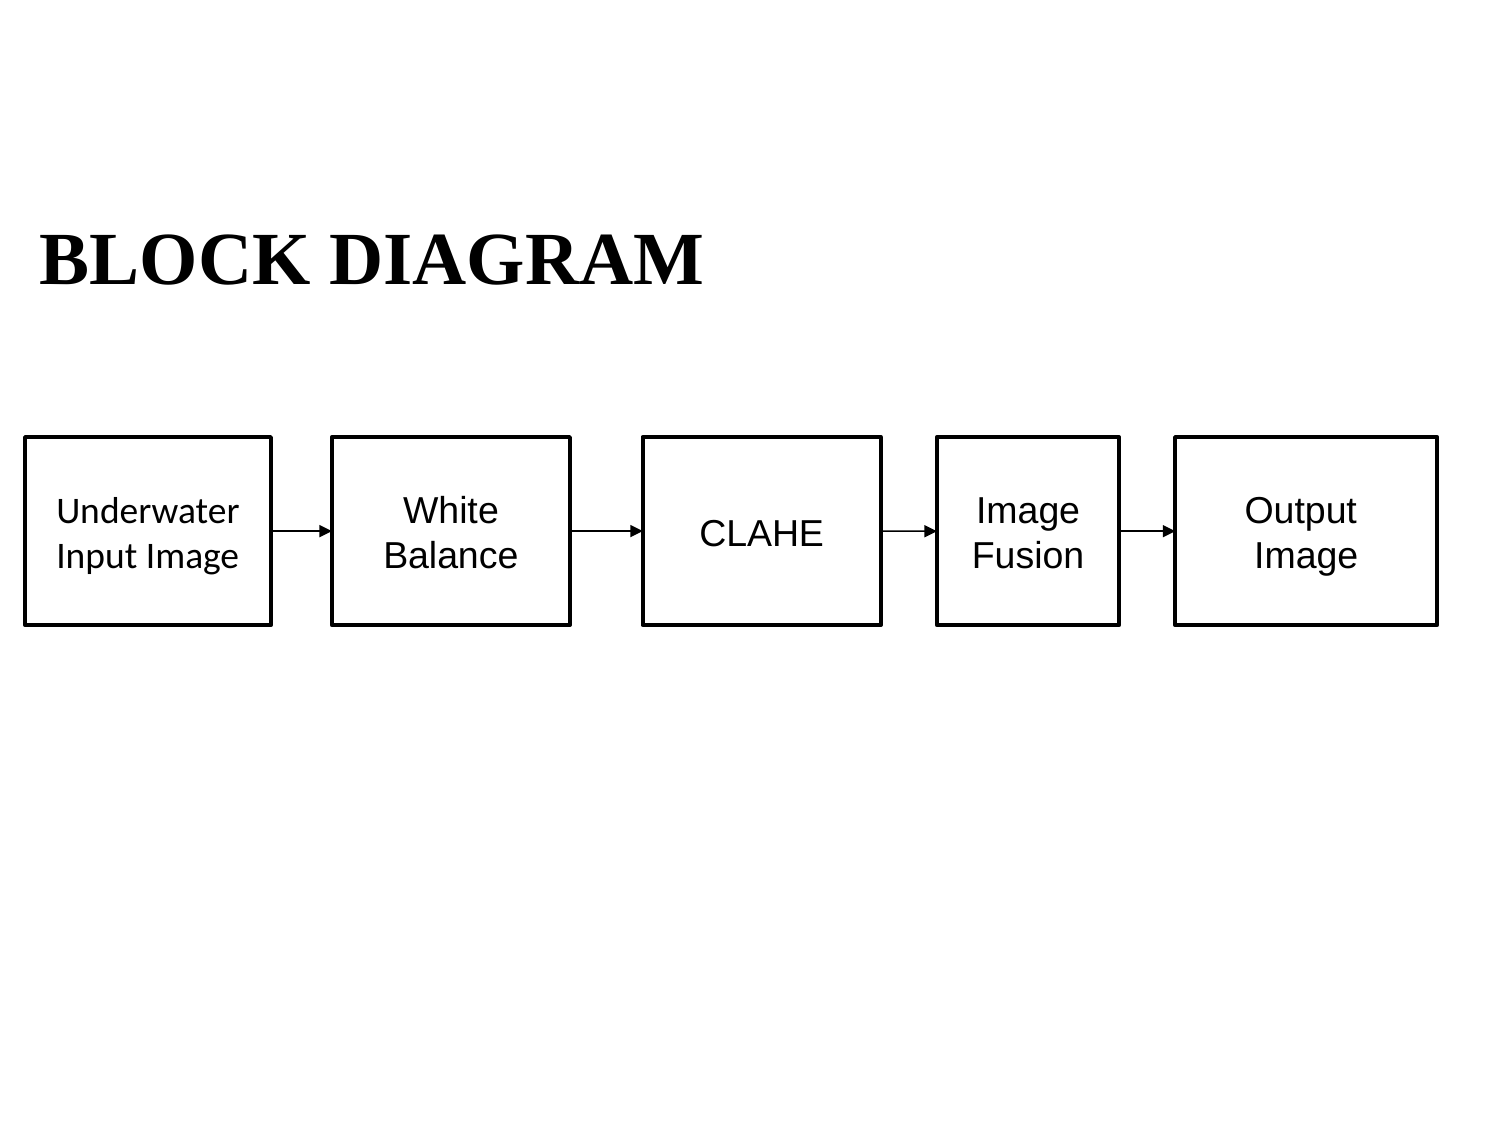

# BLOCK DIAGRAM
Underwater Input Image
White Balance
CLAHE
Image Fusion
Output
Image